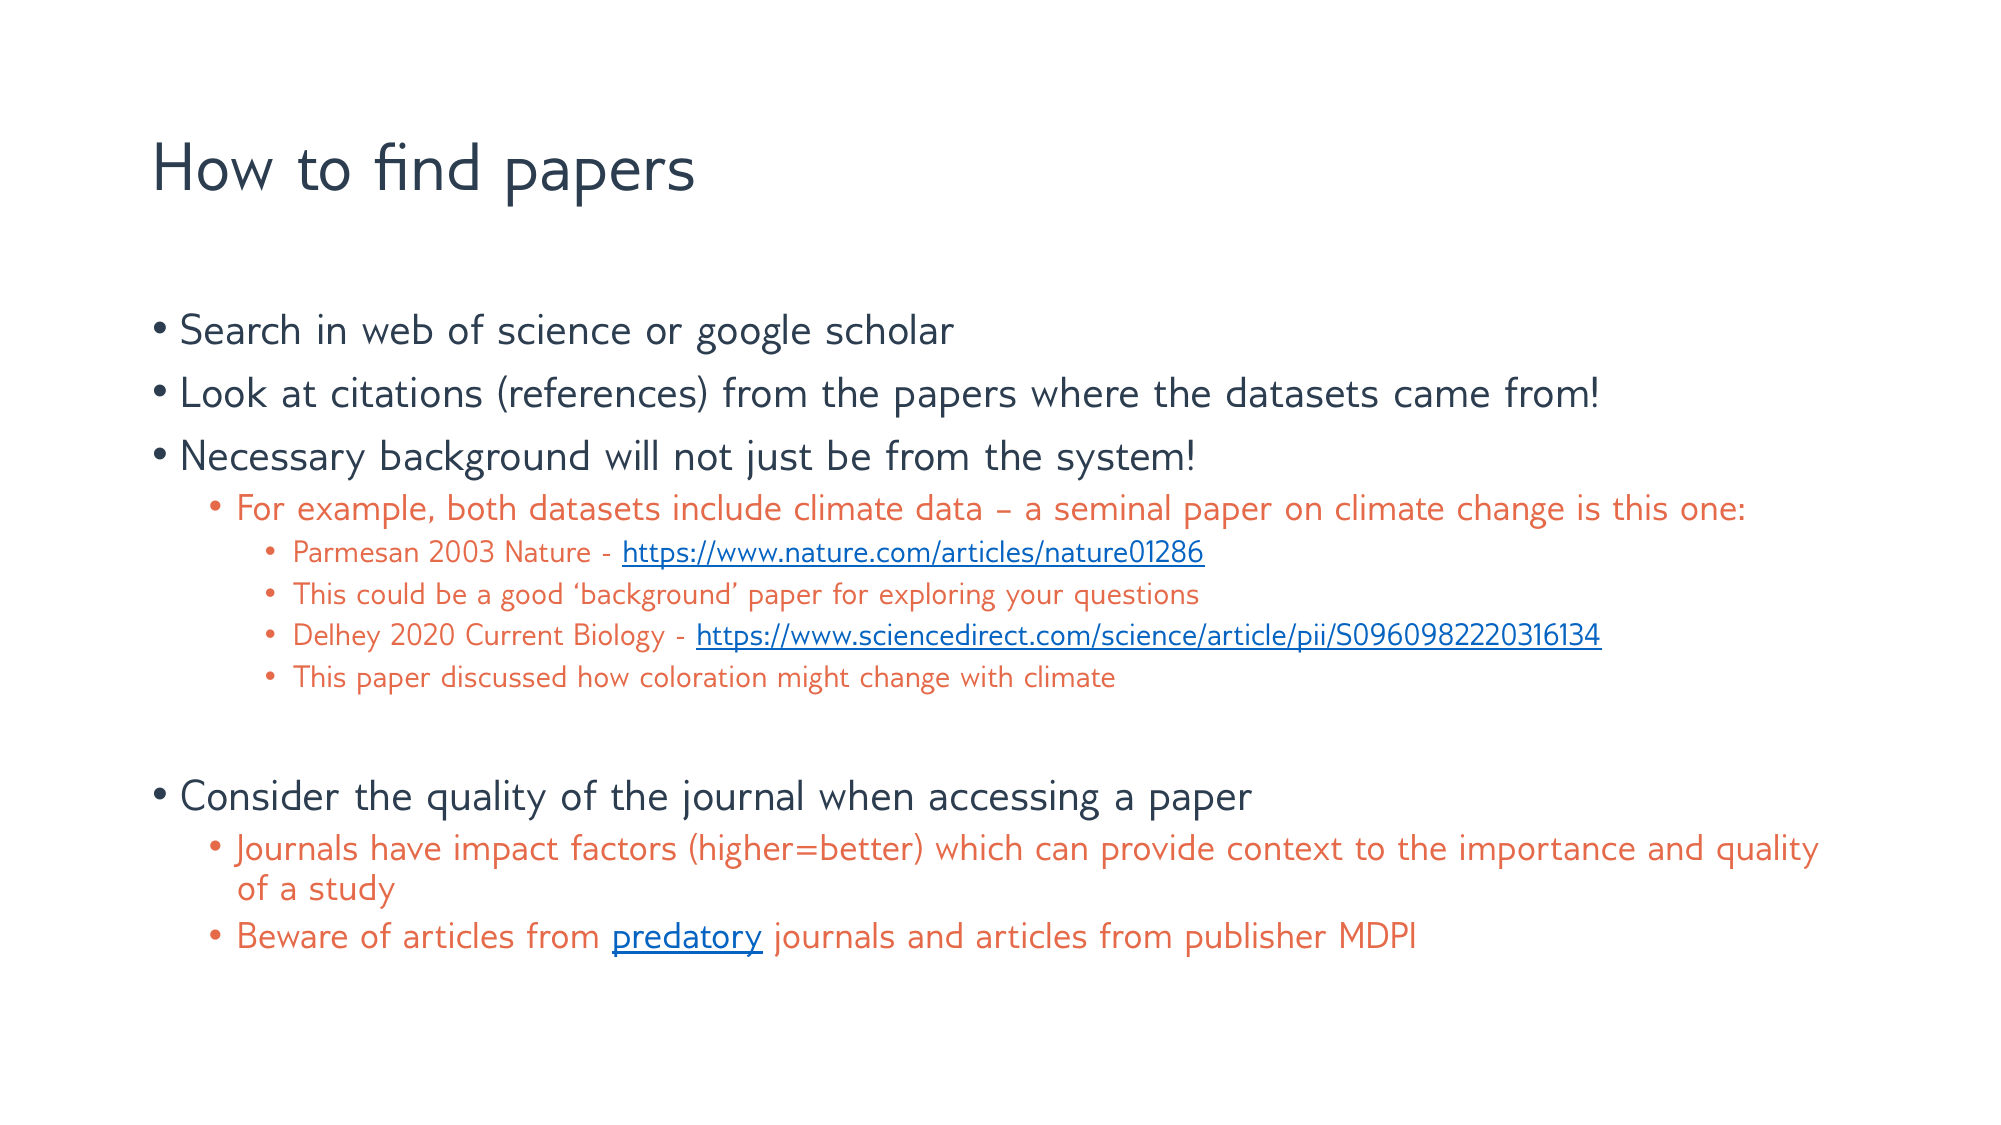

# How to find papers
Search in web of science or google scholar
Look at citations (references) from the papers where the datasets came from!
Necessary background will not just be from the system!
For example, both datasets include climate data – a seminal paper on climate change is this one:
Parmesan 2003 Nature - https://www.nature.com/articles/nature01286
This could be a good ‘background’ paper for exploring your questions
Delhey 2020 Current Biology - https://www.sciencedirect.com/science/article/pii/S0960982220316134
This paper discussed how coloration might change with climate

Consider the quality of the journal when accessing a paper
Journals have impact factors (higher=better) which can provide context to the importance and quality of a study
Beware of articles from predatory journals and articles from publisher MDPI